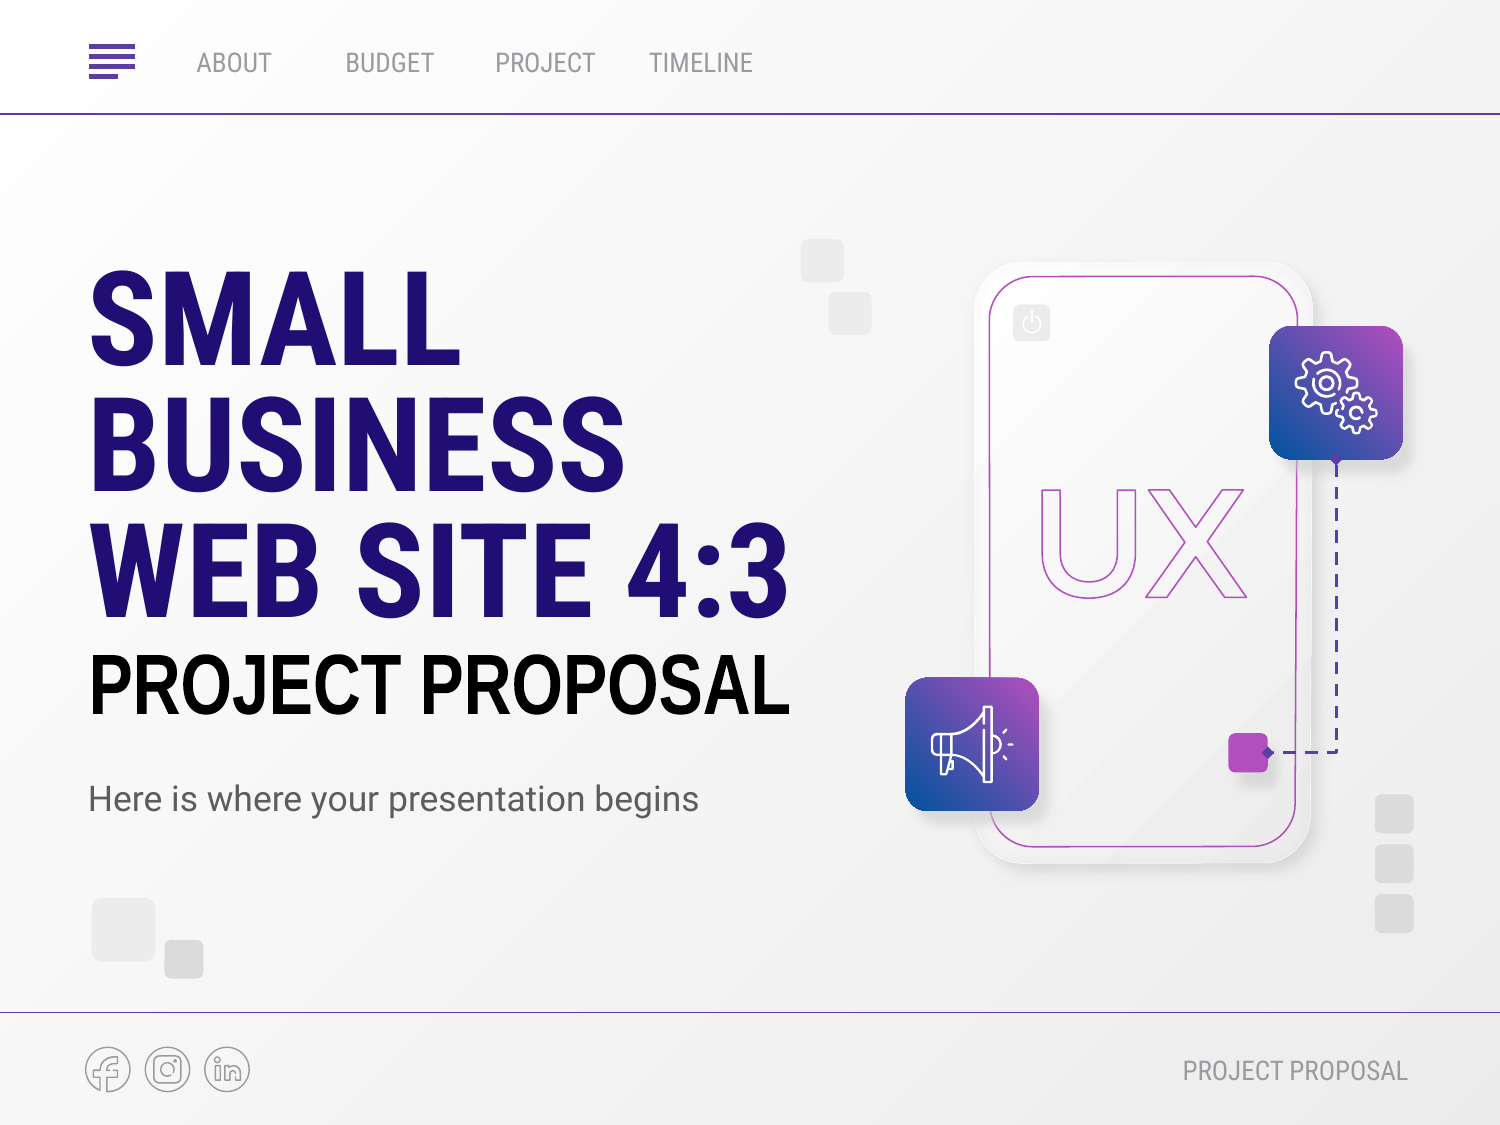

ABOUT
BUDGET
PROJECT
TIMELINE

# SMALL BUSINESS WEB SITE 4:3
PROJECT PROPOSAL
Here is where your presentation begins

PROJECT PROPOSAL